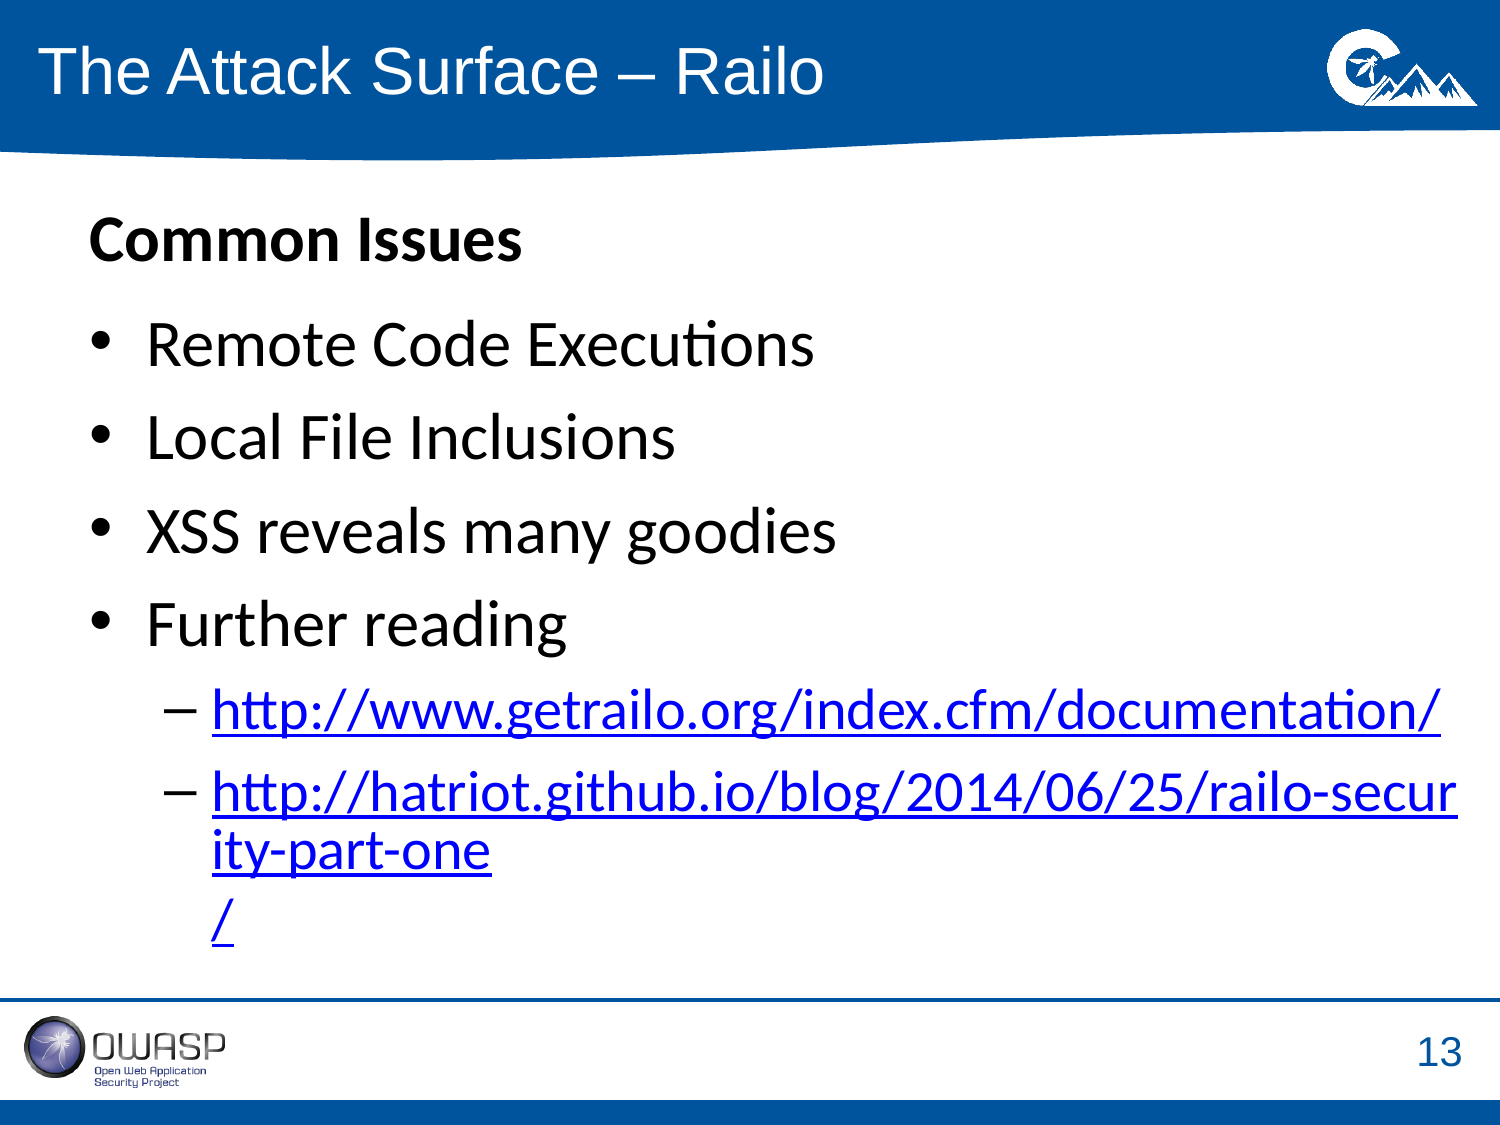

# The Attack Surface – Railo
Common Issues
Remote Code Executions
Local File Inclusions
XSS reveals many goodies
Further reading
http://www.getrailo.org/index.cfm/documentation/
http://hatriot.github.io/blog/2014/06/25/railo-security-part-one/